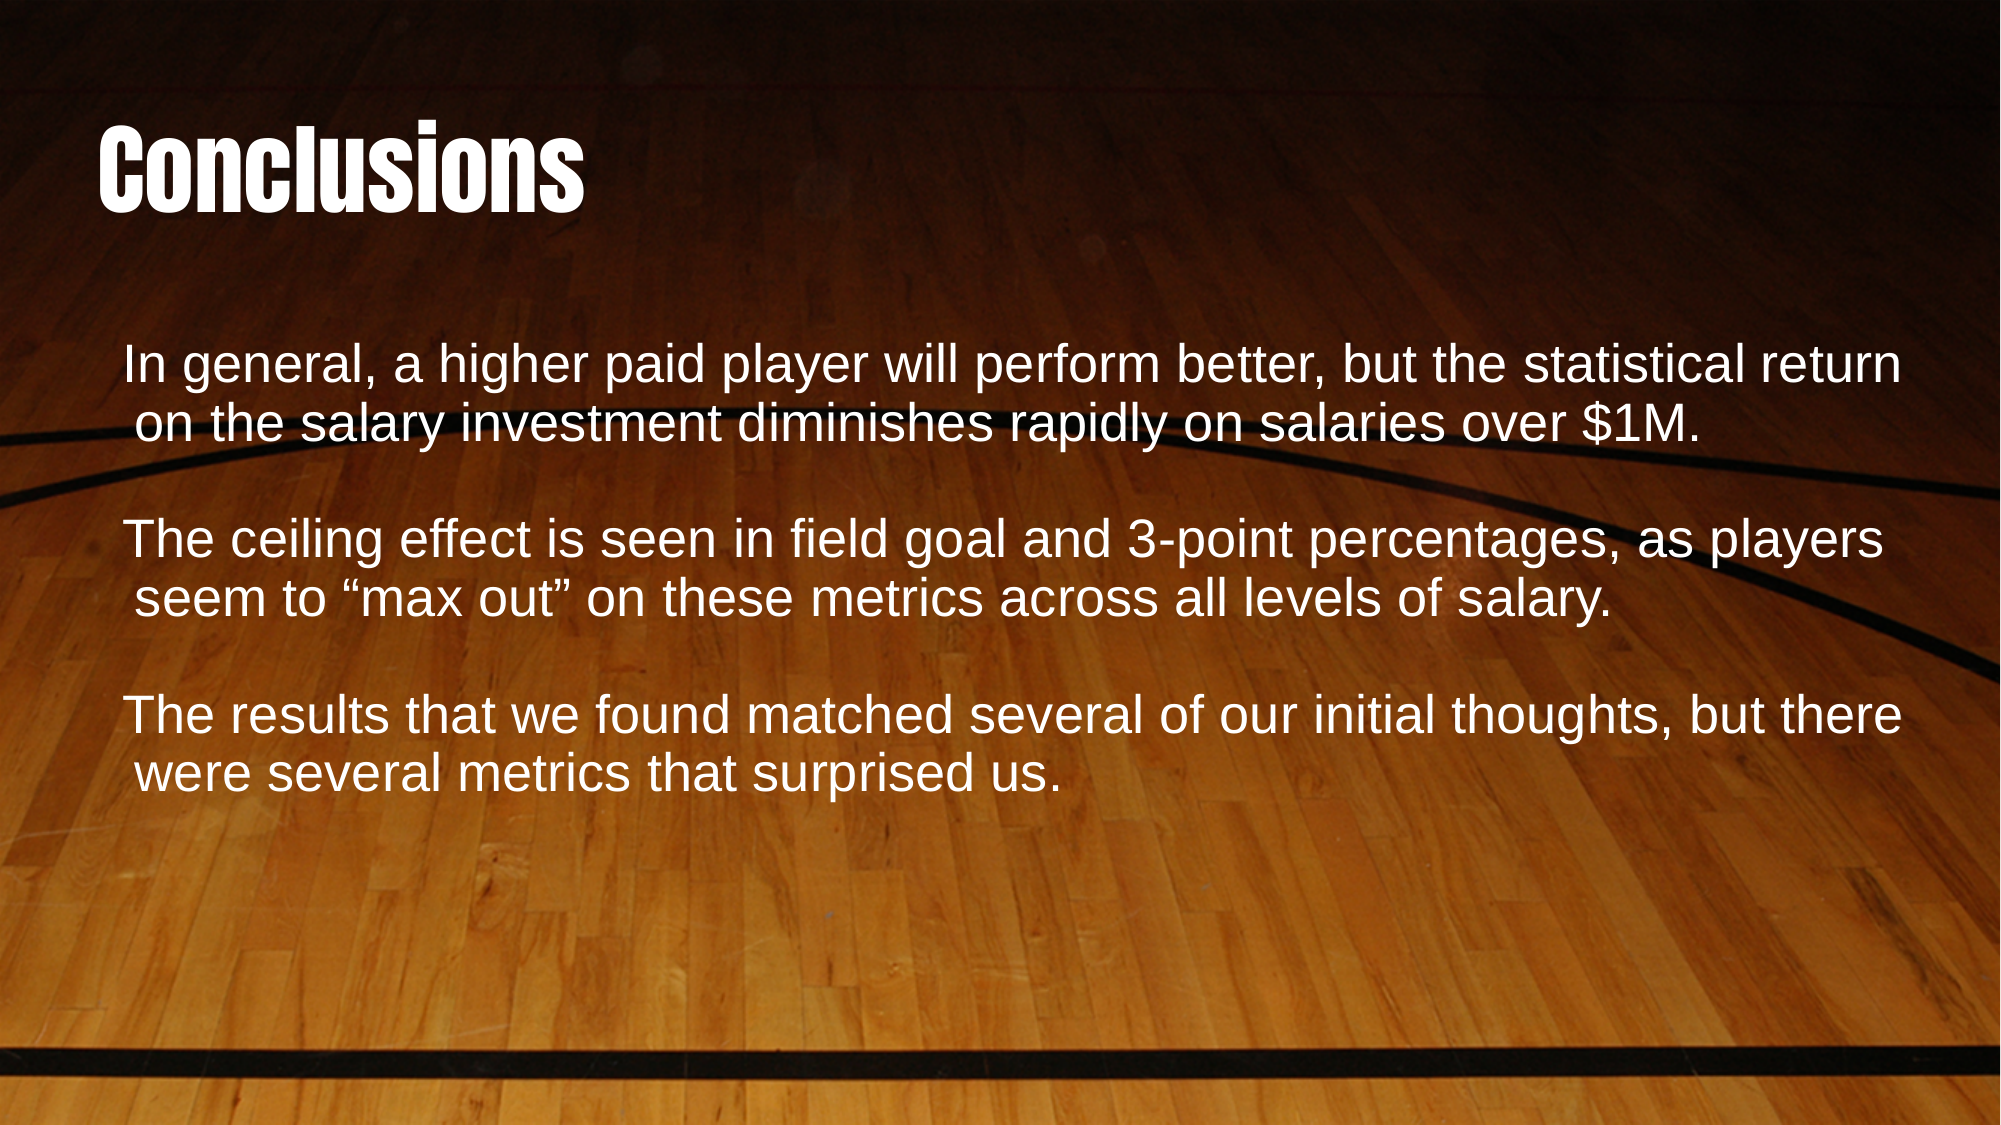

# Conclusions
In general, a higher paid player will perform better, but the statistical return on the salary investment diminishes rapidly on salaries over $1M.

The ceiling effect is seen in field goal and 3-point percentages, as players seem to “max out” on these metrics across all levels of salary.

The results that we found matched several of our initial thoughts, but there were several metrics that surprised us.